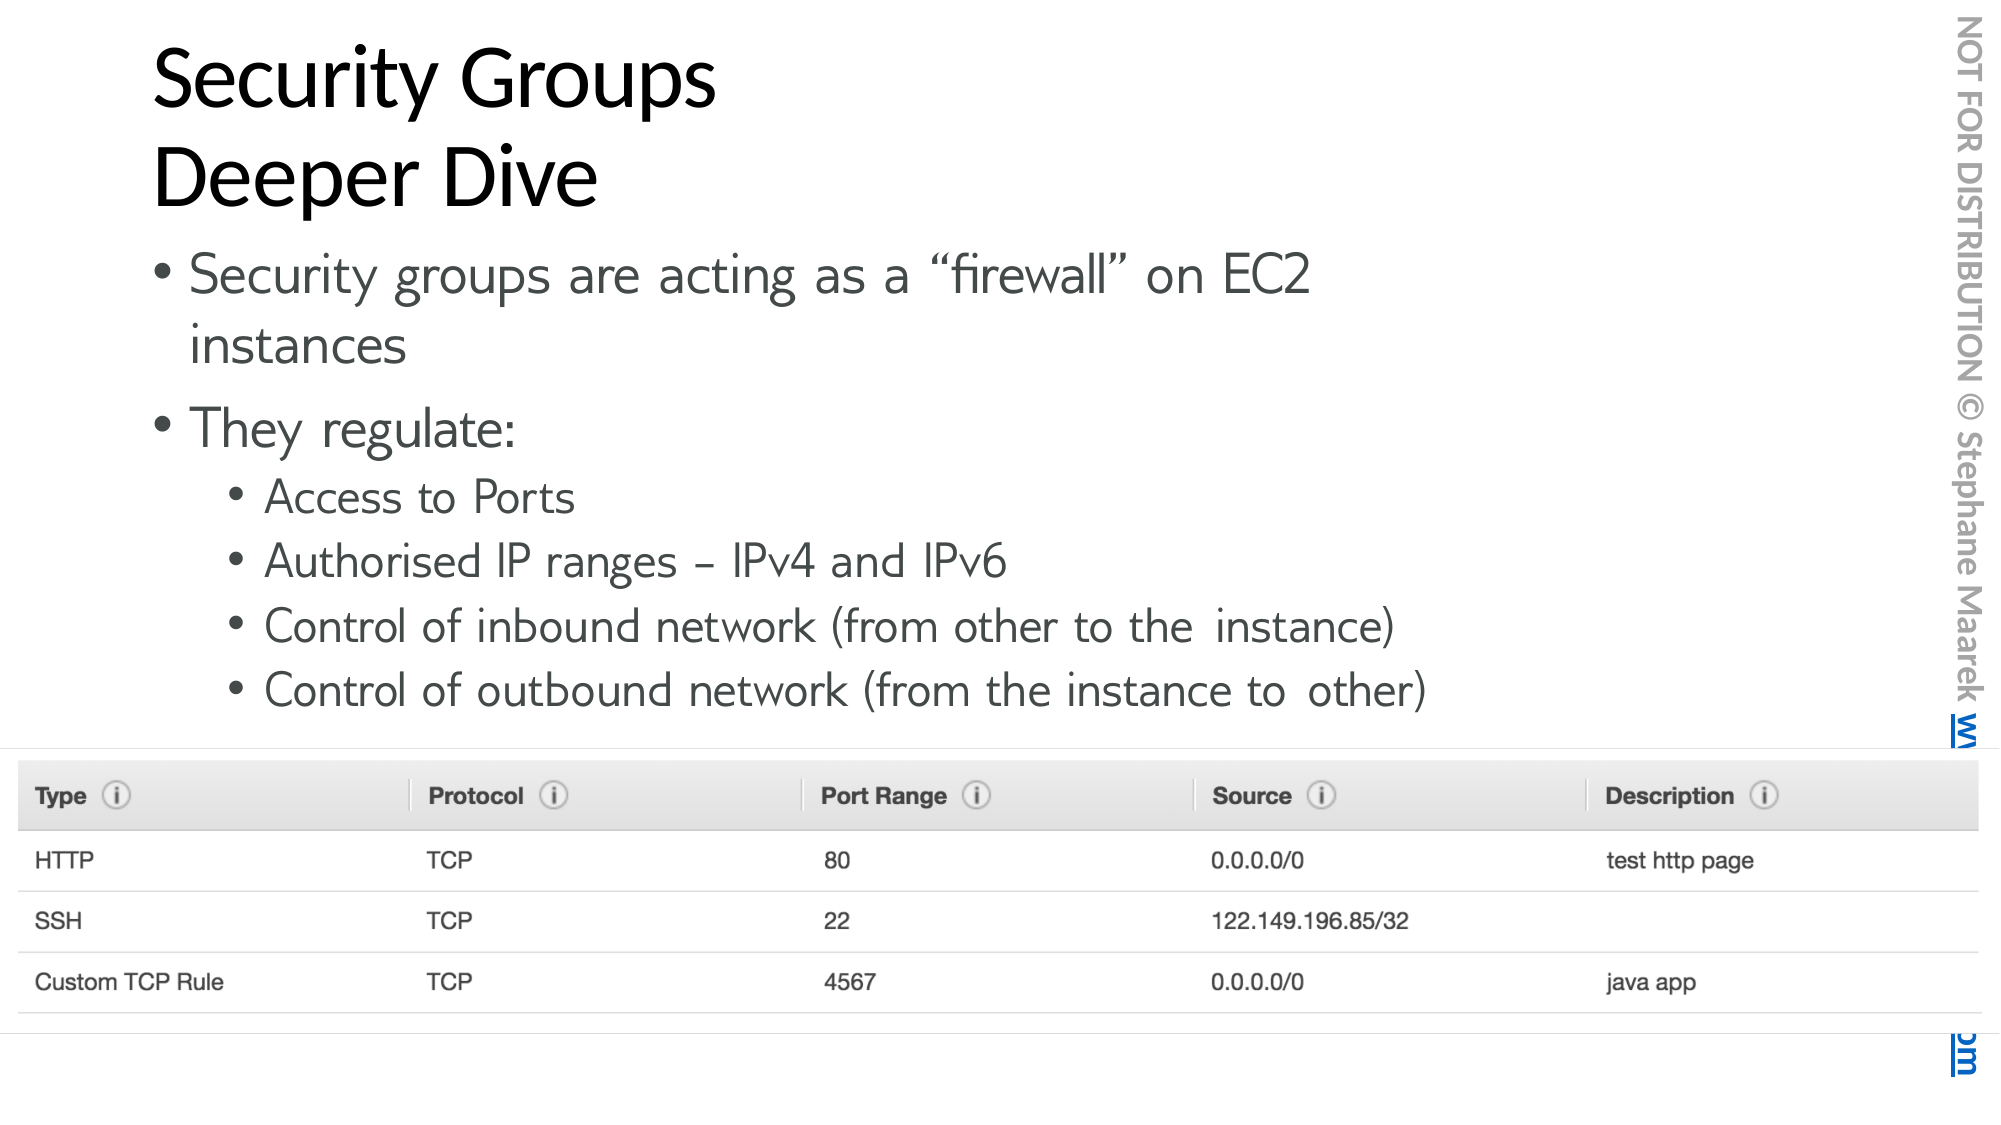

# Security Groups  Deeper Dive
NOT FOR DISTRIBUTION © Stephane Maarek www.datacumulus.com
Security groups are acting as a “firewall” on EC2 instances
They regulate:
Access to Ports
Authorised IP ranges – IPv4 and IPv6
Control of inbound network (from other to the instance)
Control of outbound network (from the instance to other)

© Stephane Maarek